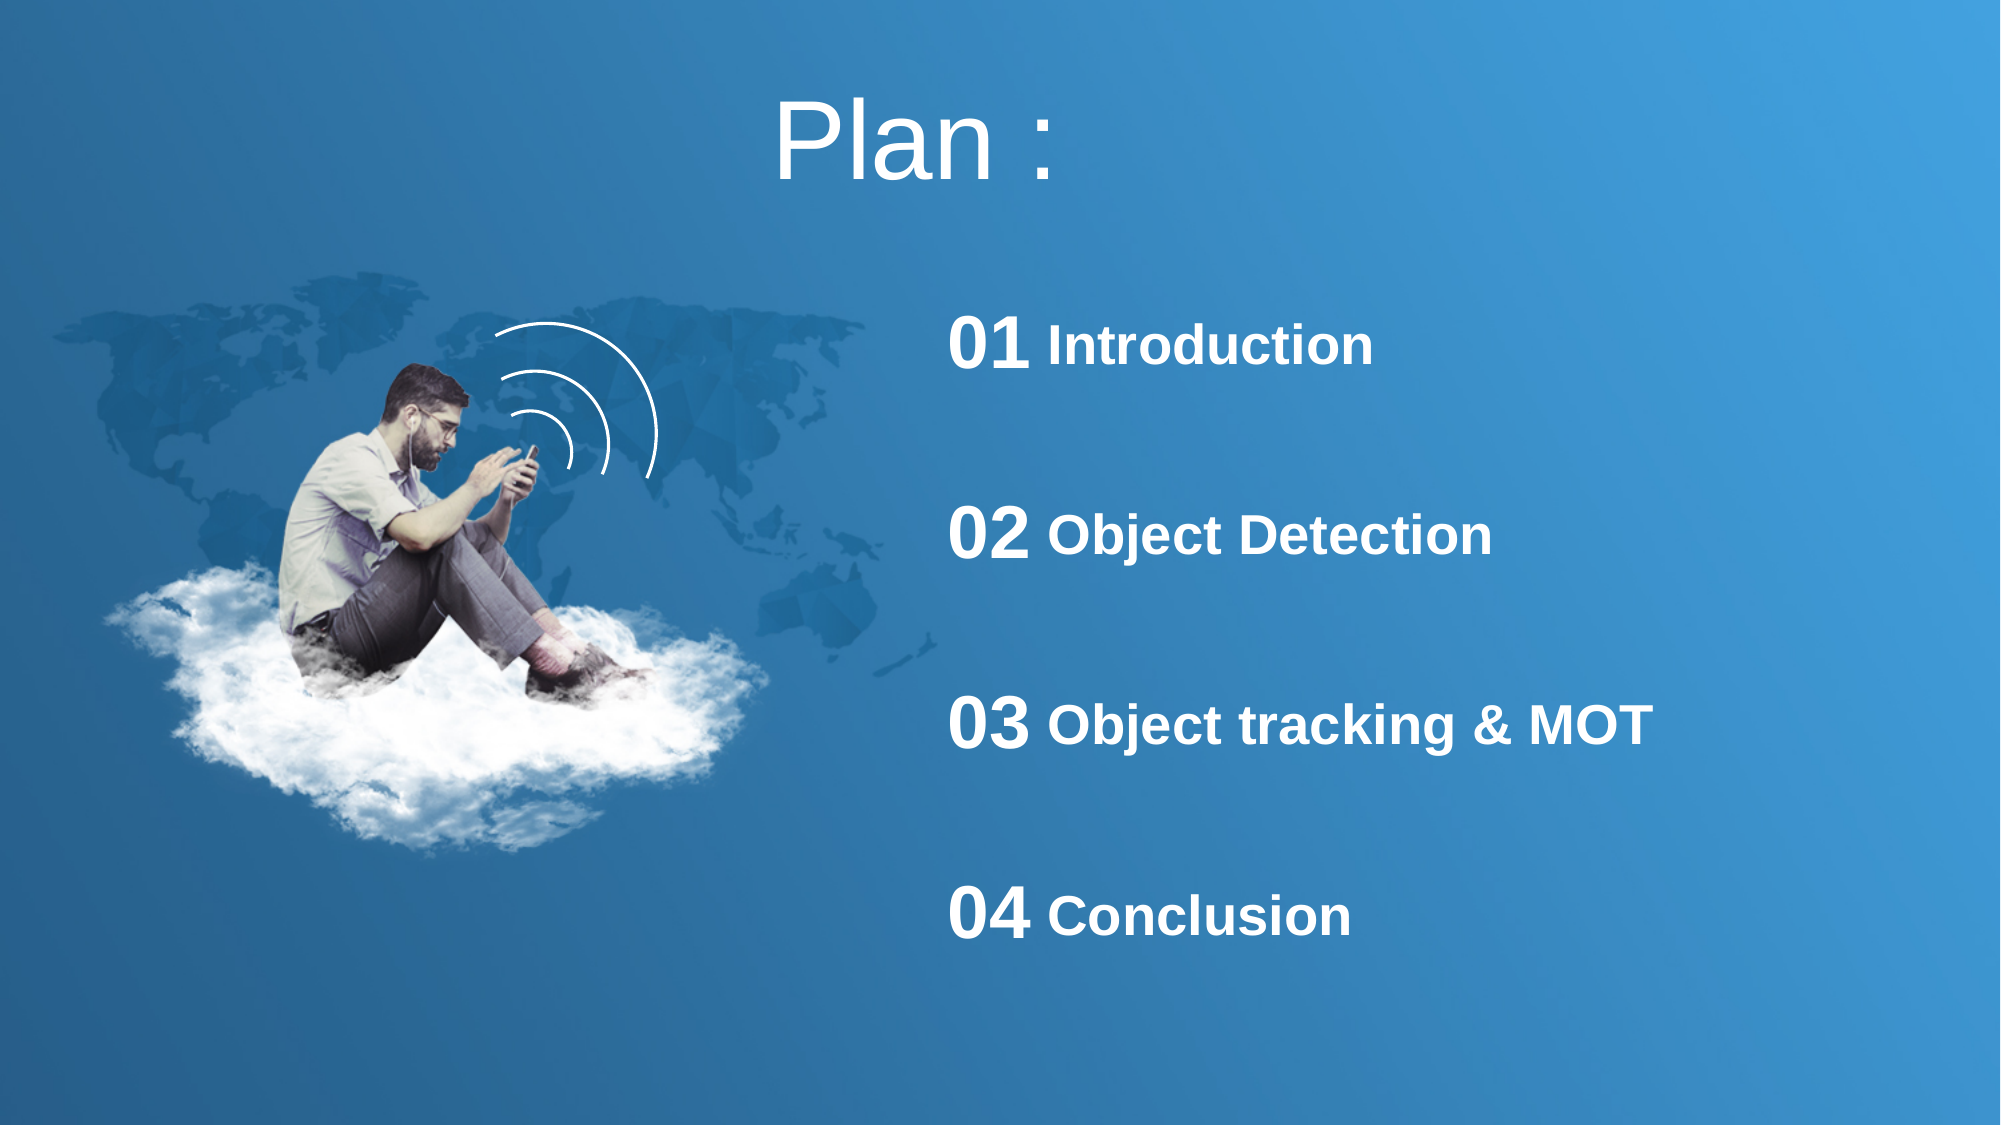

Plan :
01
Introduction
02
Object Detection
03
Object tracking & MOT
04
Conclusion